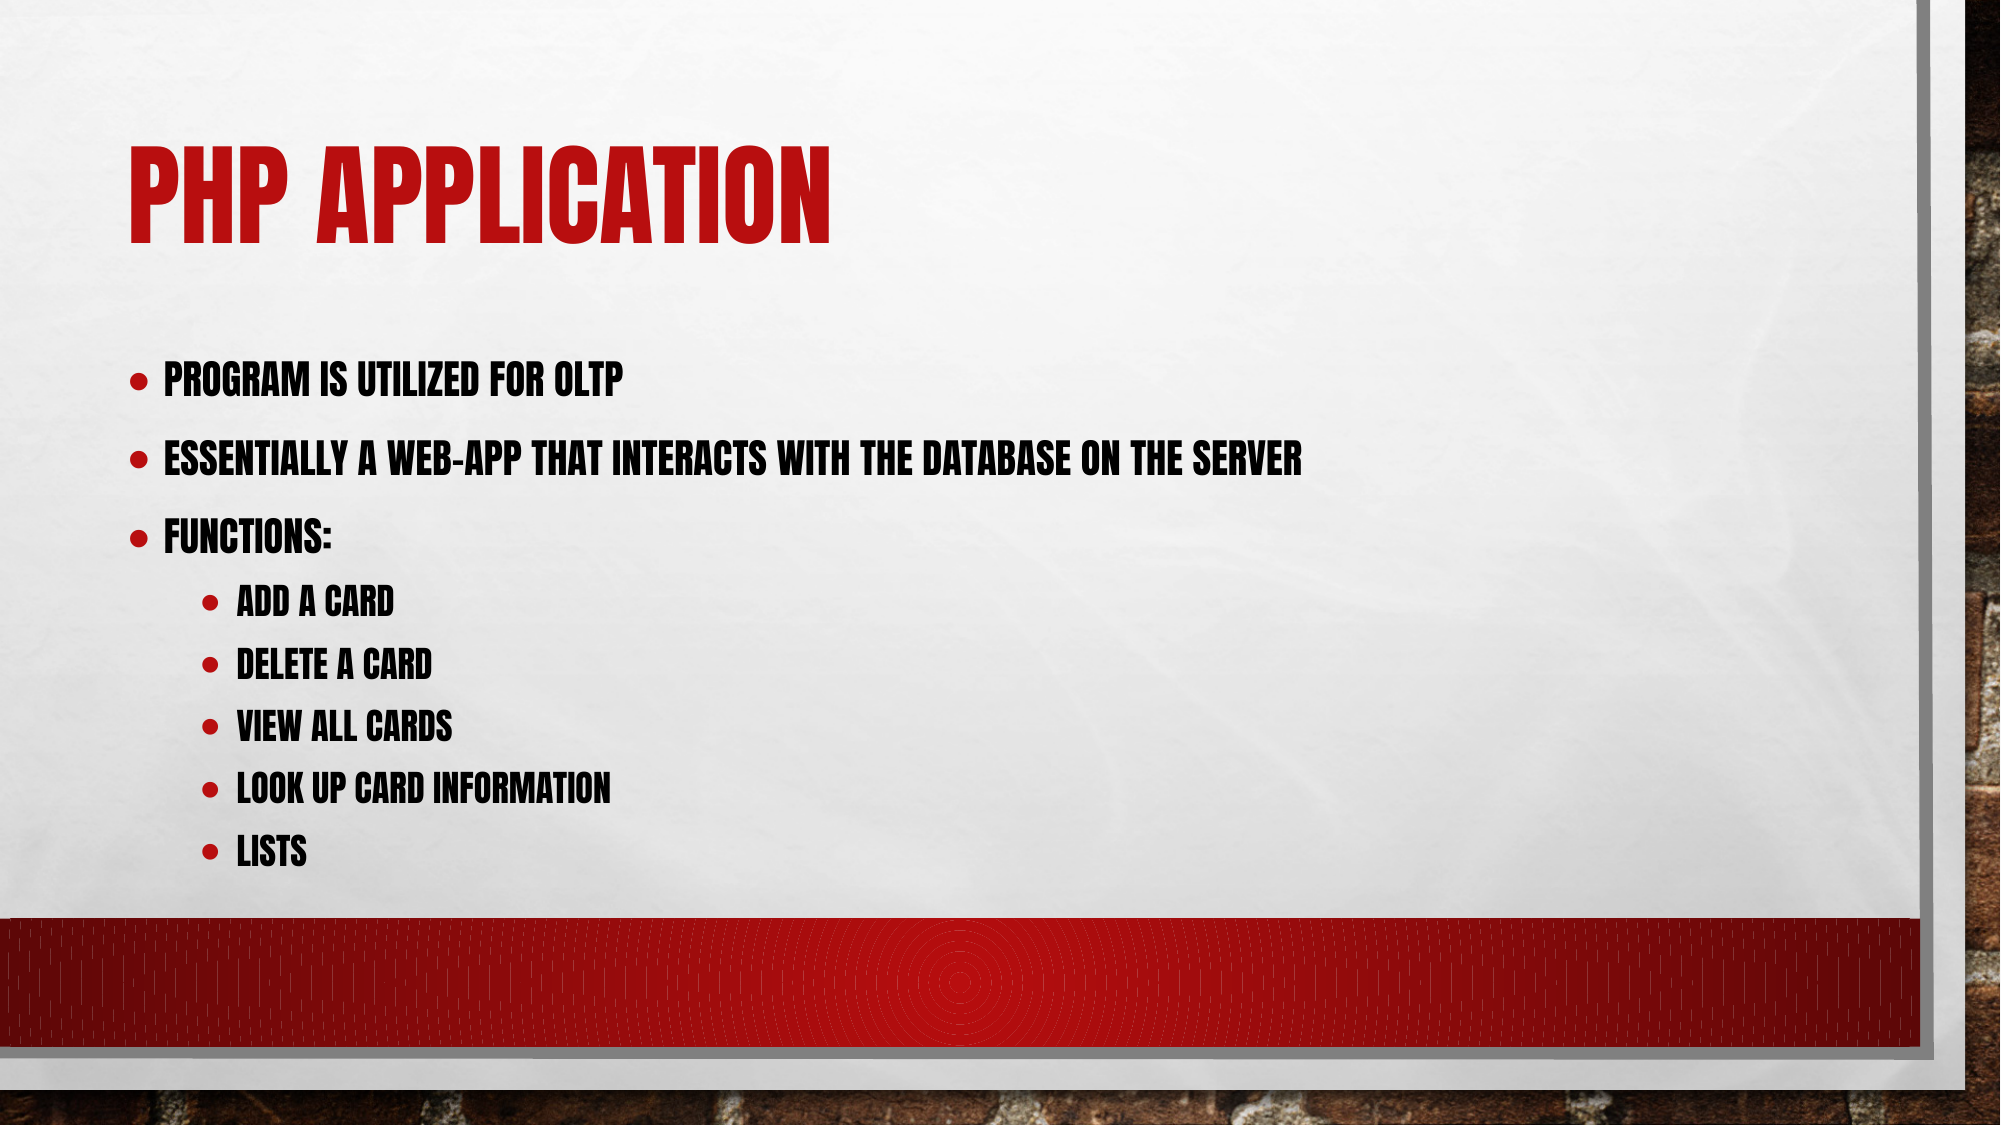

# Php application
Program is utilized for oltp
Essentially a web-app that interacts with the database on the server
Functions:
Add a card
Delete a card
View all cards
Look up Card Information
Lists